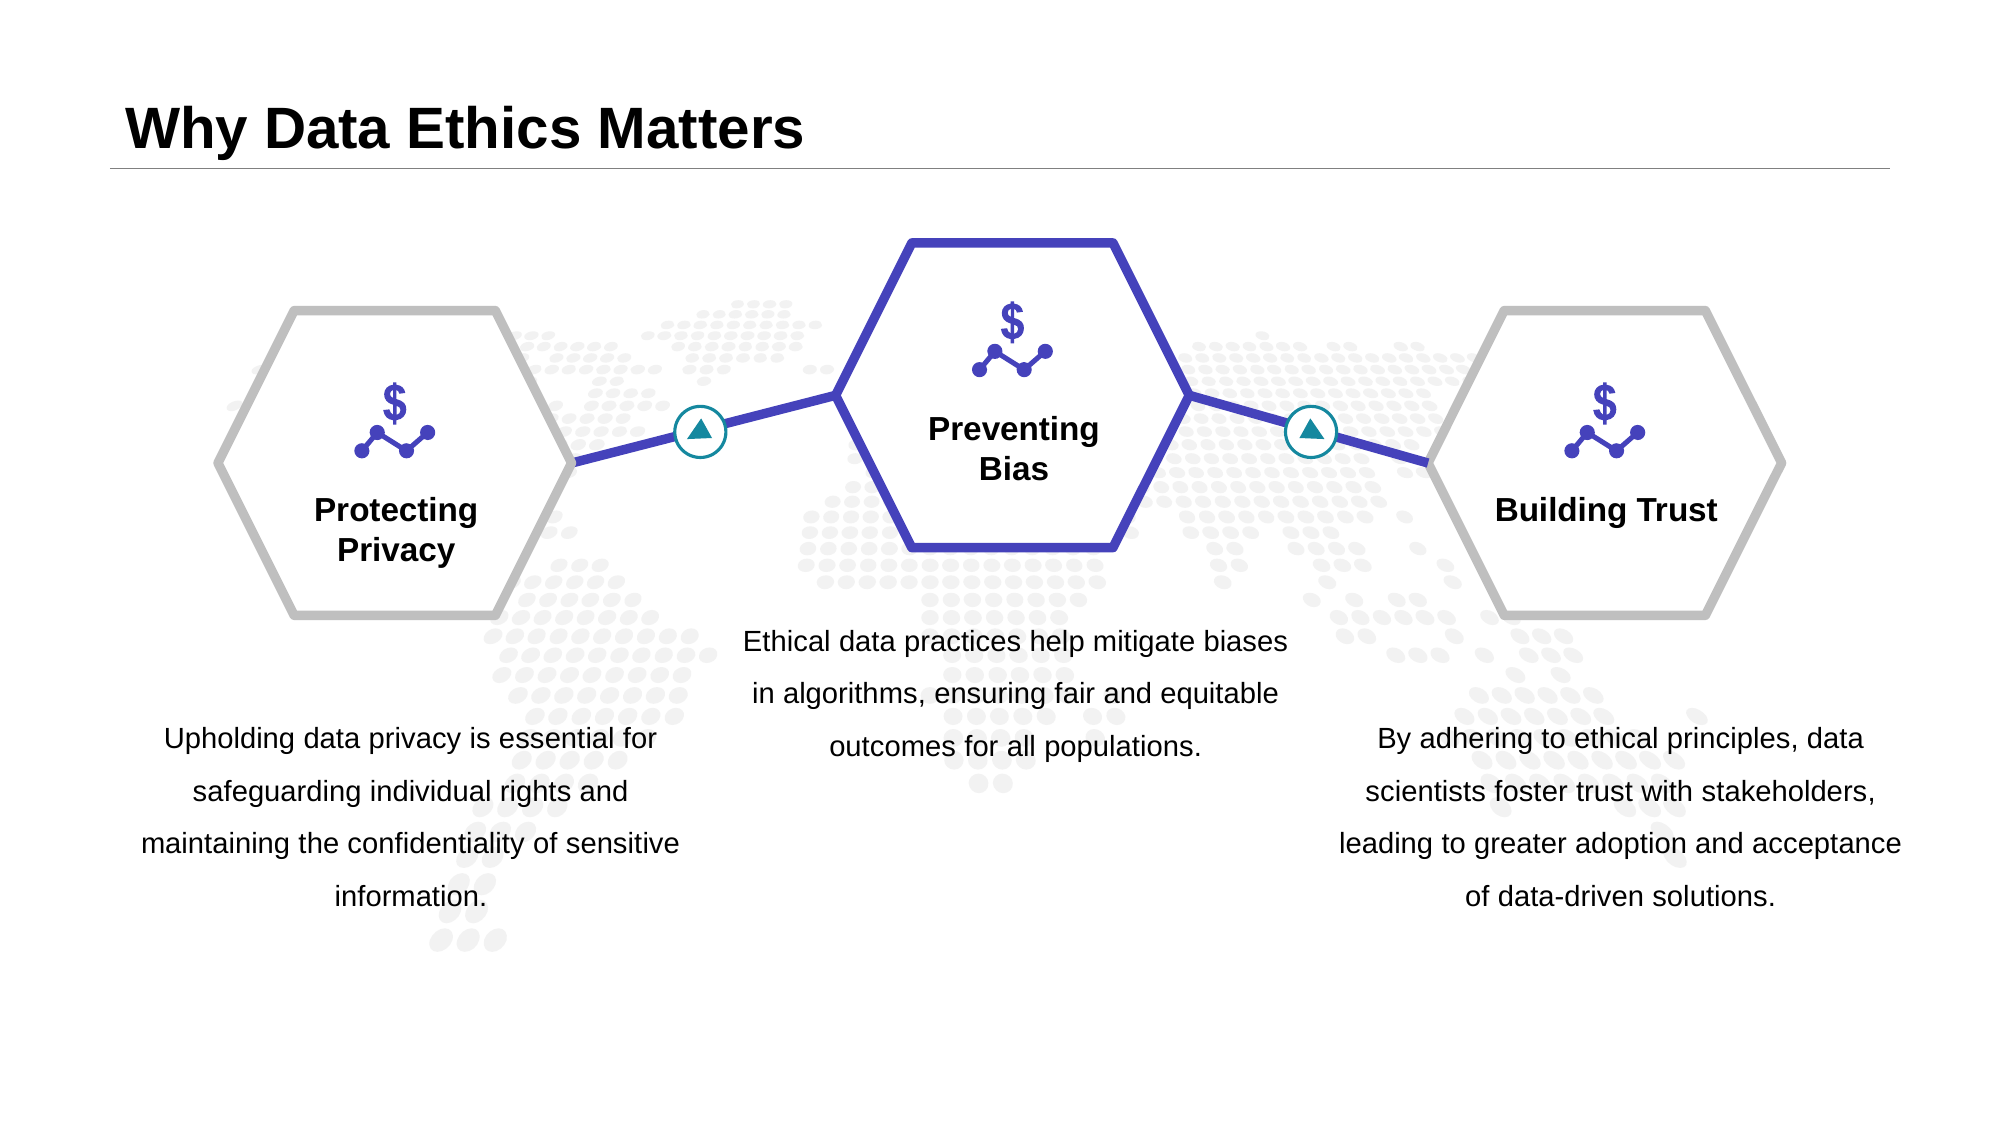

# Why Data Ethics Matters

Preventing Bias

Protecting Privacy

Building Trust

Ethical data practices help mitigate biases in algorithms, ensuring fair and equitable outcomes for all populations.
Upholding data privacy is essential for safeguarding individual rights and maintaining the confidentiality of sensitive information.
By adhering to ethical principles, data scientists foster trust with stakeholders, leading to greater adoption and acceptance of data-driven solutions.